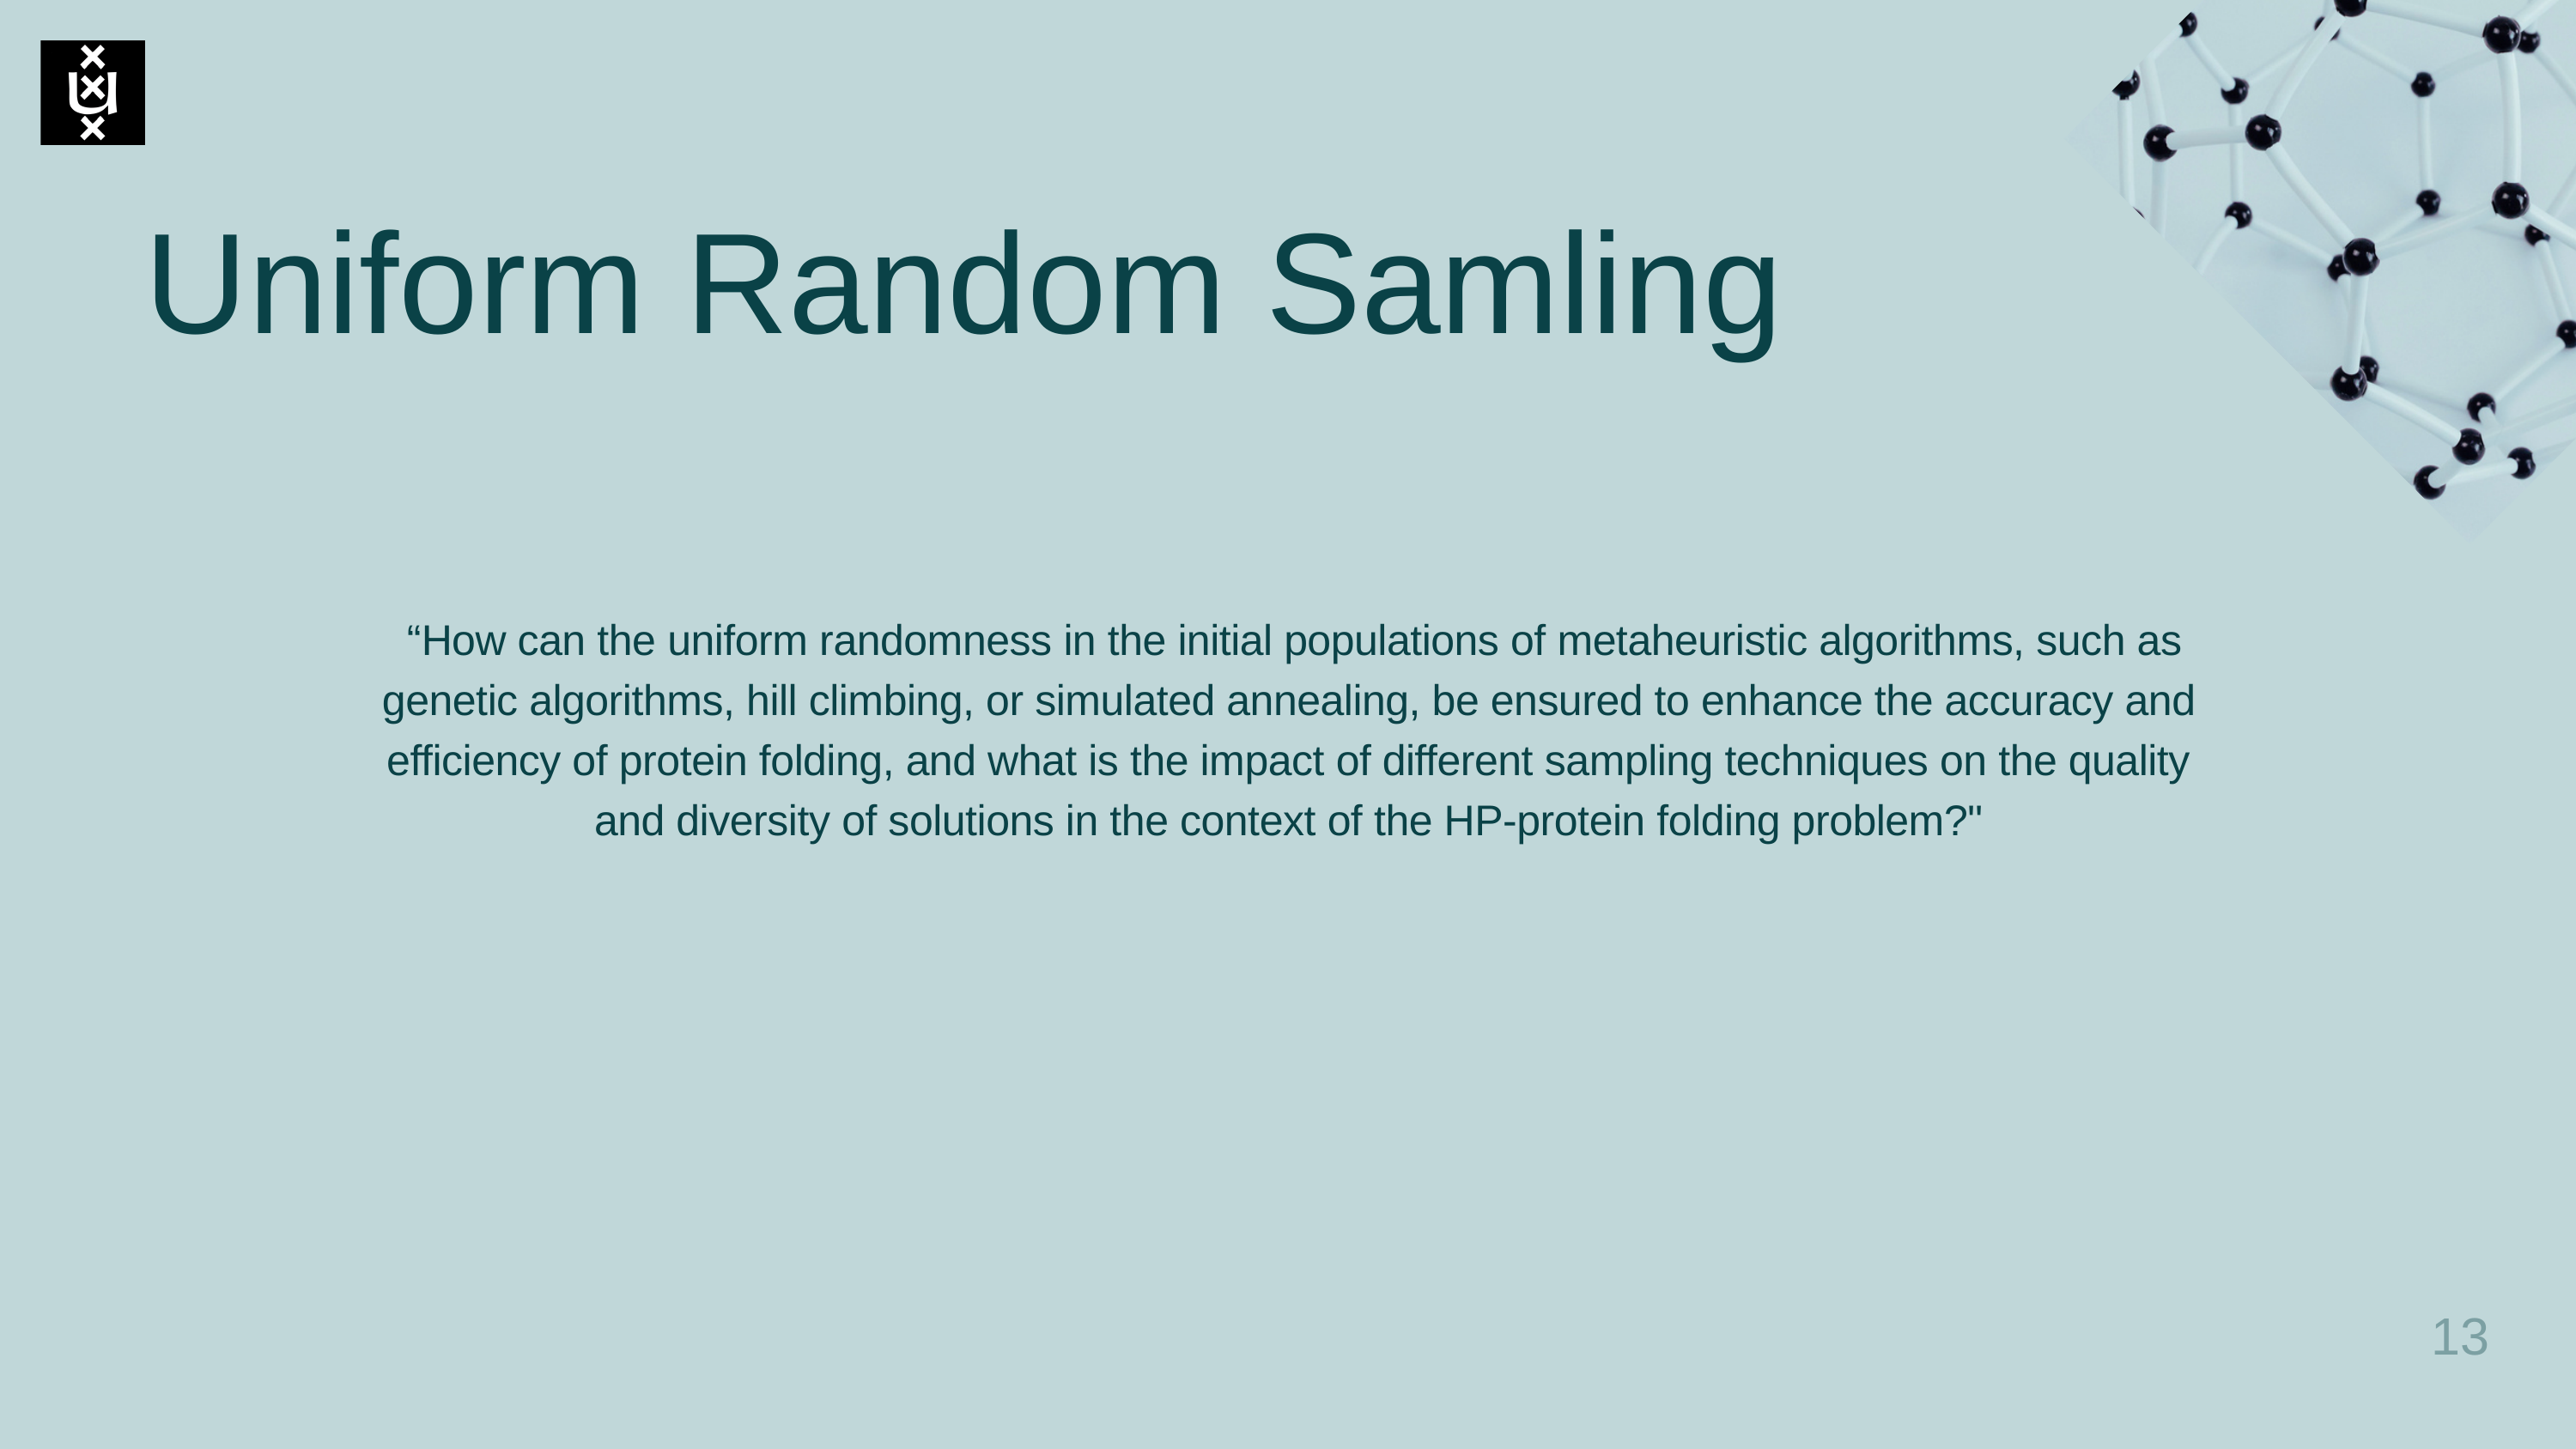

Uniform Random Samling
 “How can the uniform randomness in the initial populations of metaheuristic algorithms, such as genetic algorithms, hill climbing, or simulated annealing, be ensured to enhance the accuracy and efficiency of protein folding, and what is the impact of different sampling techniques on the quality and diversity of solutions in the context of the HP-protein folding problem?"
13